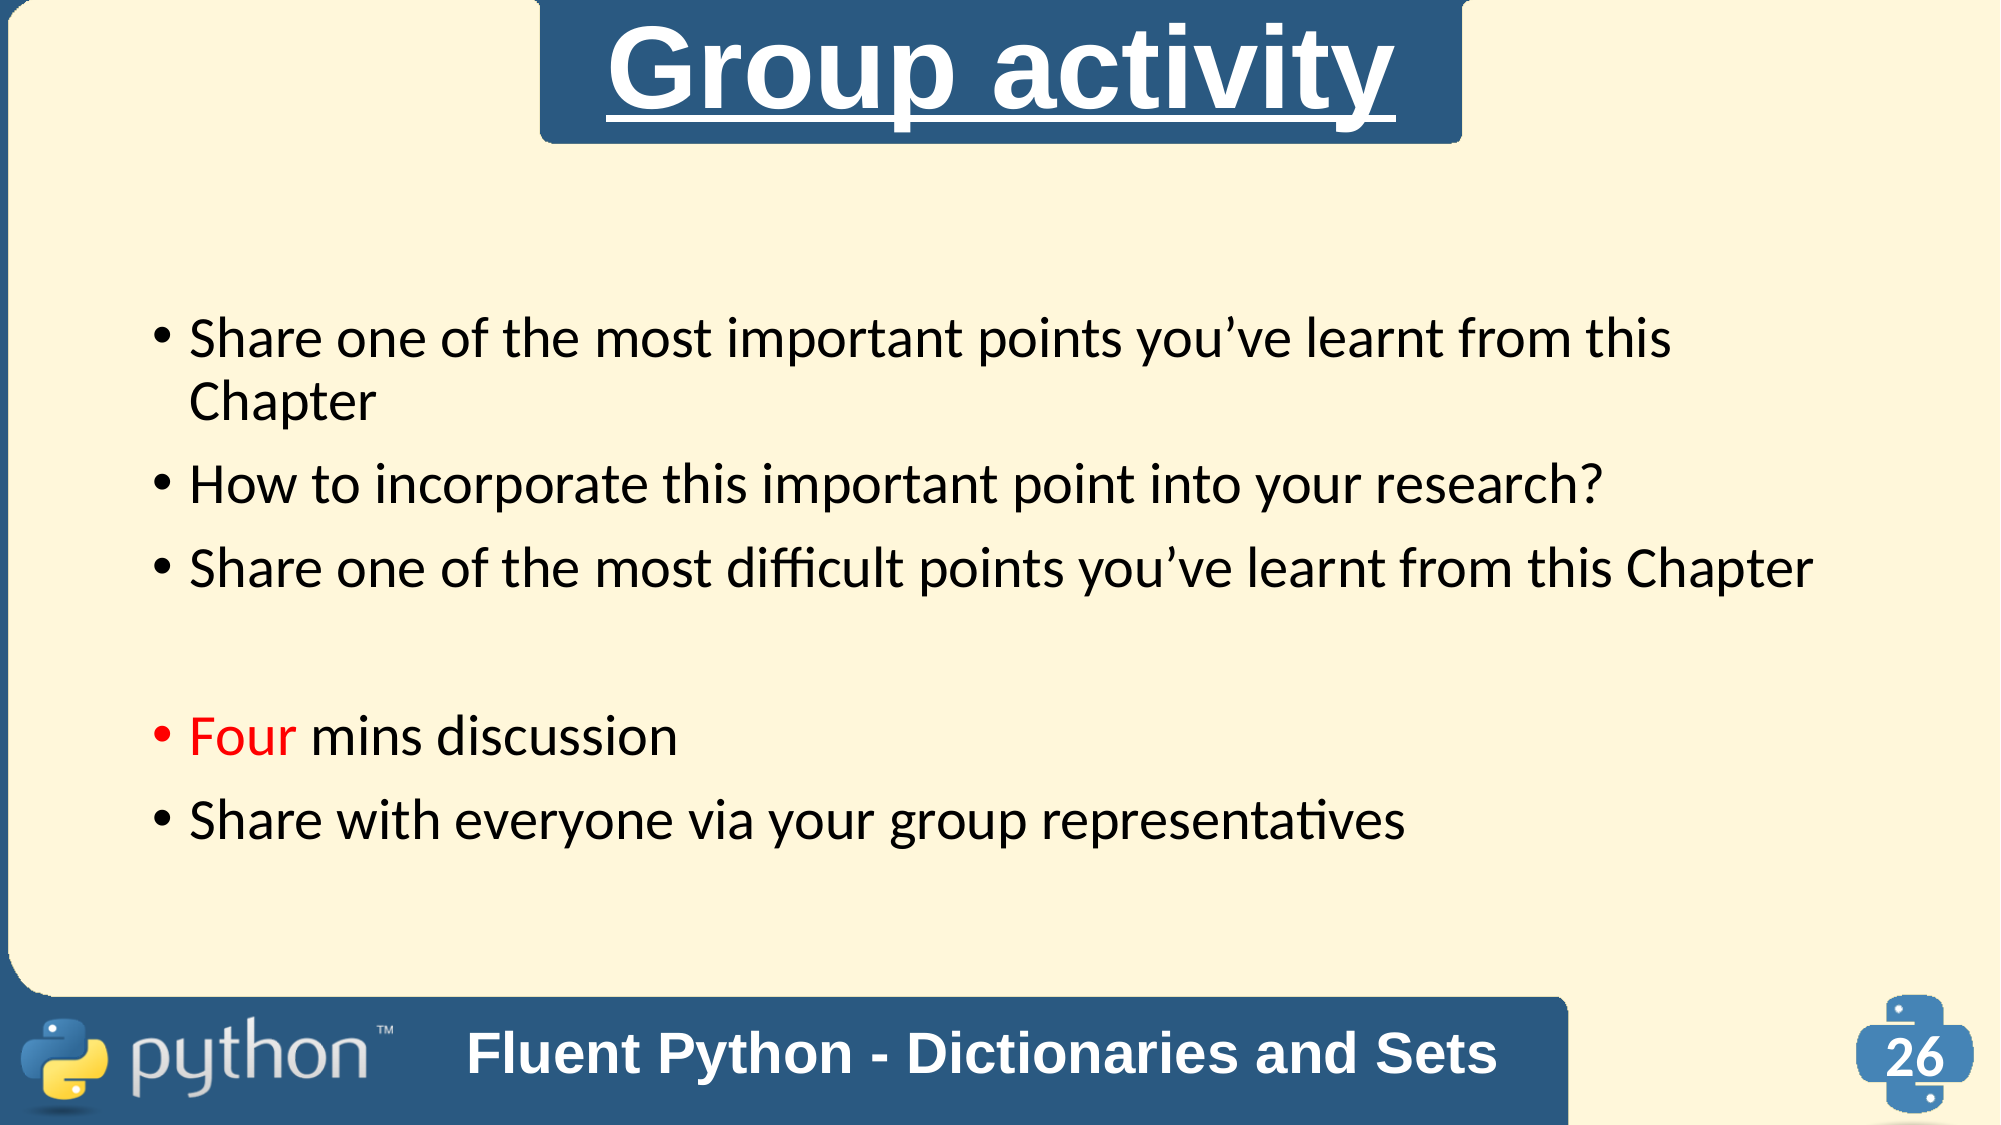

# Group activity
Share one of the most important points you’ve learnt from this Chapter
How to incorporate this important point into your research?
Share one of the most difficult points you’ve learnt from this Chapter

Four mins discussion
Share with everyone via your group representatives

Fluent Python - Dictionaries and Sets
26